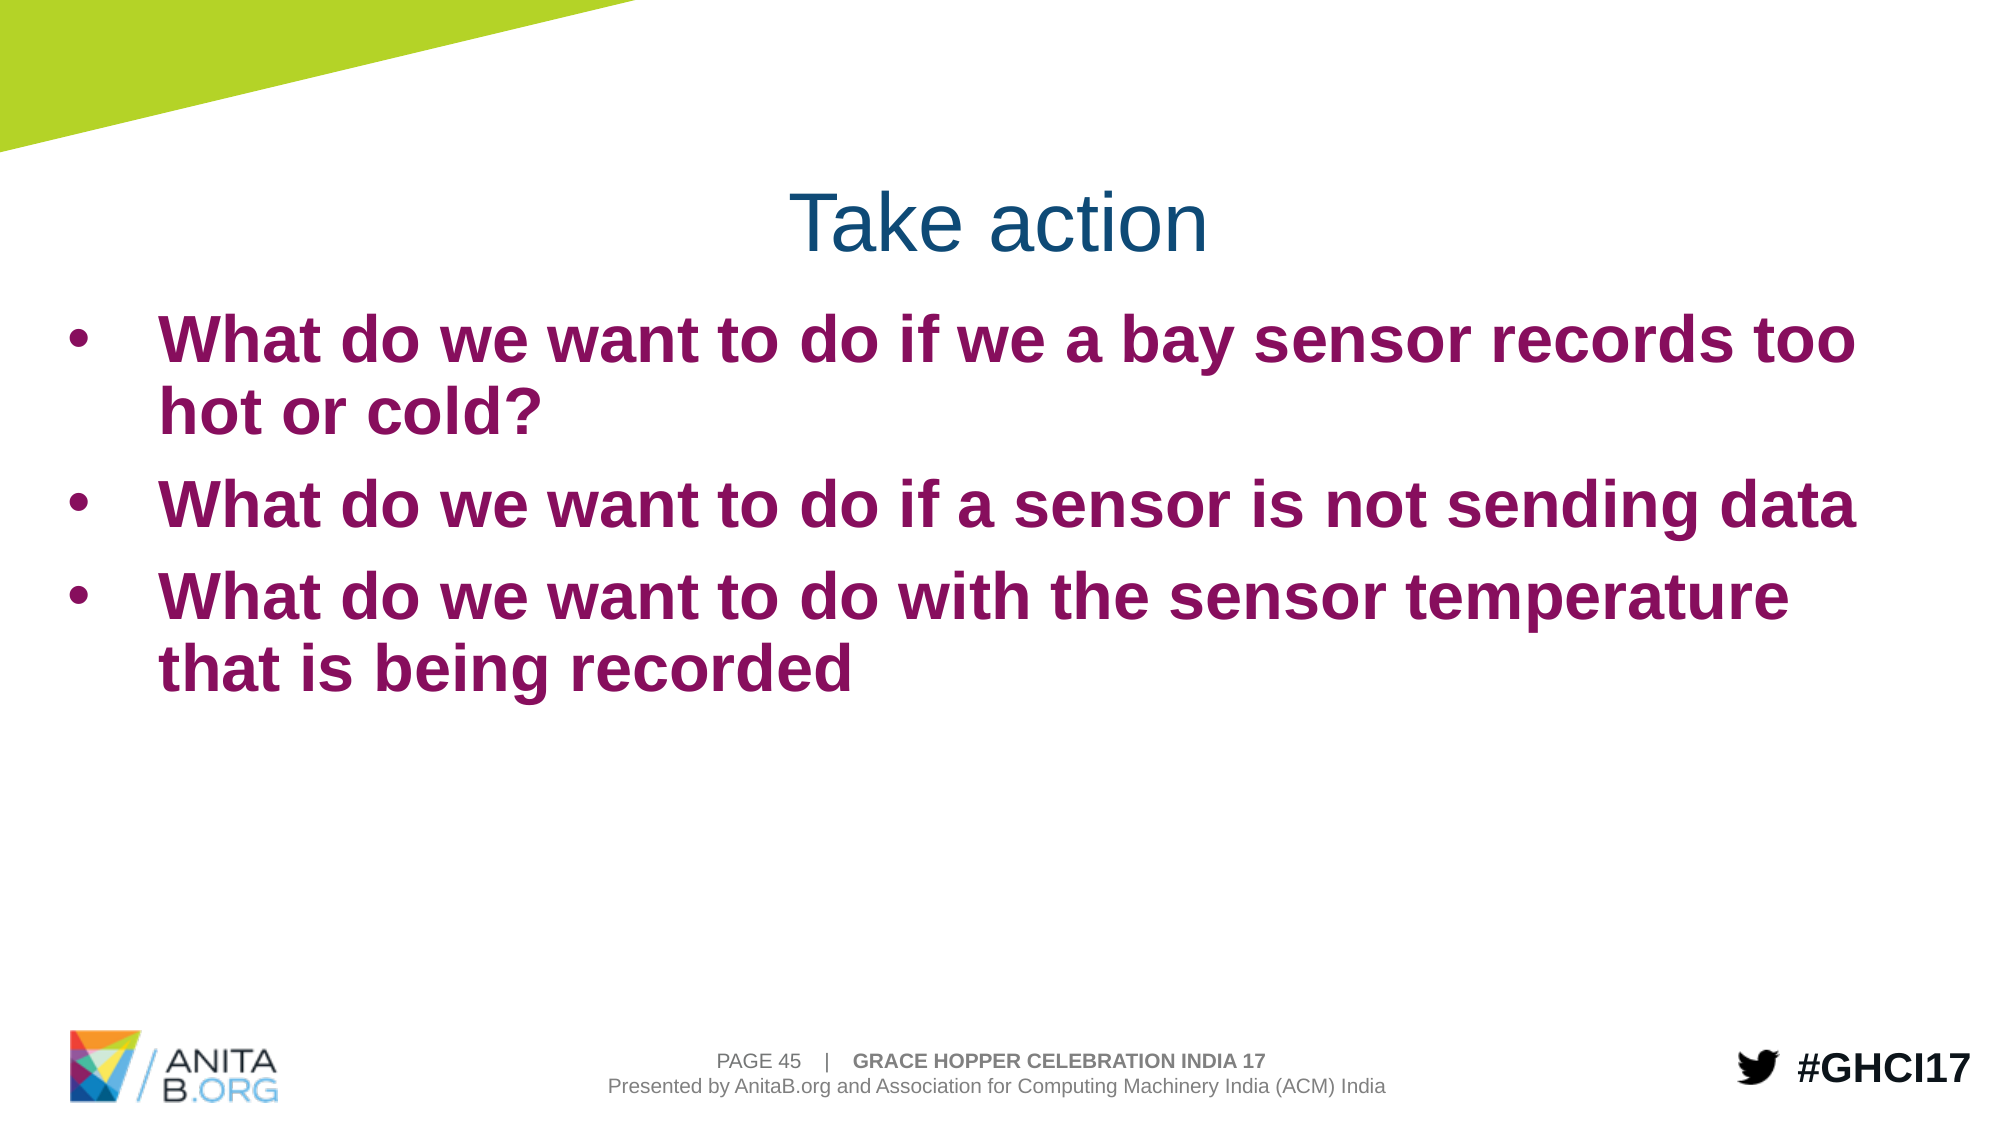

# Take action
What do we want to do if we a bay sensor records too hot or cold?
What do we want to do if a sensor is not sending data
What do we want to do with the sensor temperature that is being recorded